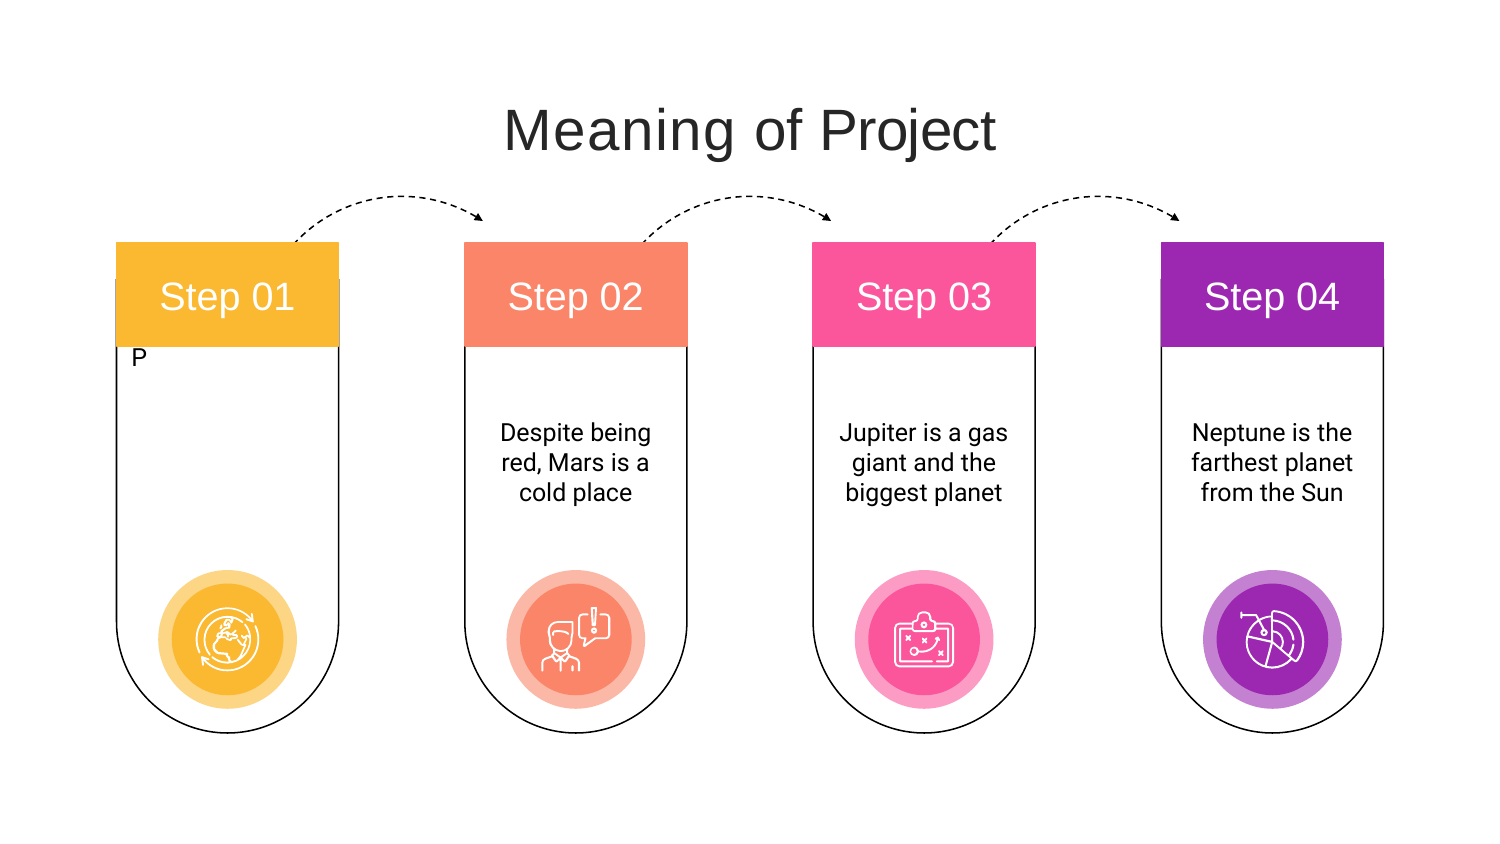

# Meaning of Project

Step 01

PA project is a temporary endeavor undertaken to accomplish a unique purpose

Step 02

Despite being red, Mars is a cold place

Step 03

Jupiter is a gas giant and the biggest planet

Step 04

Neptune is the farthest planet from the Sun